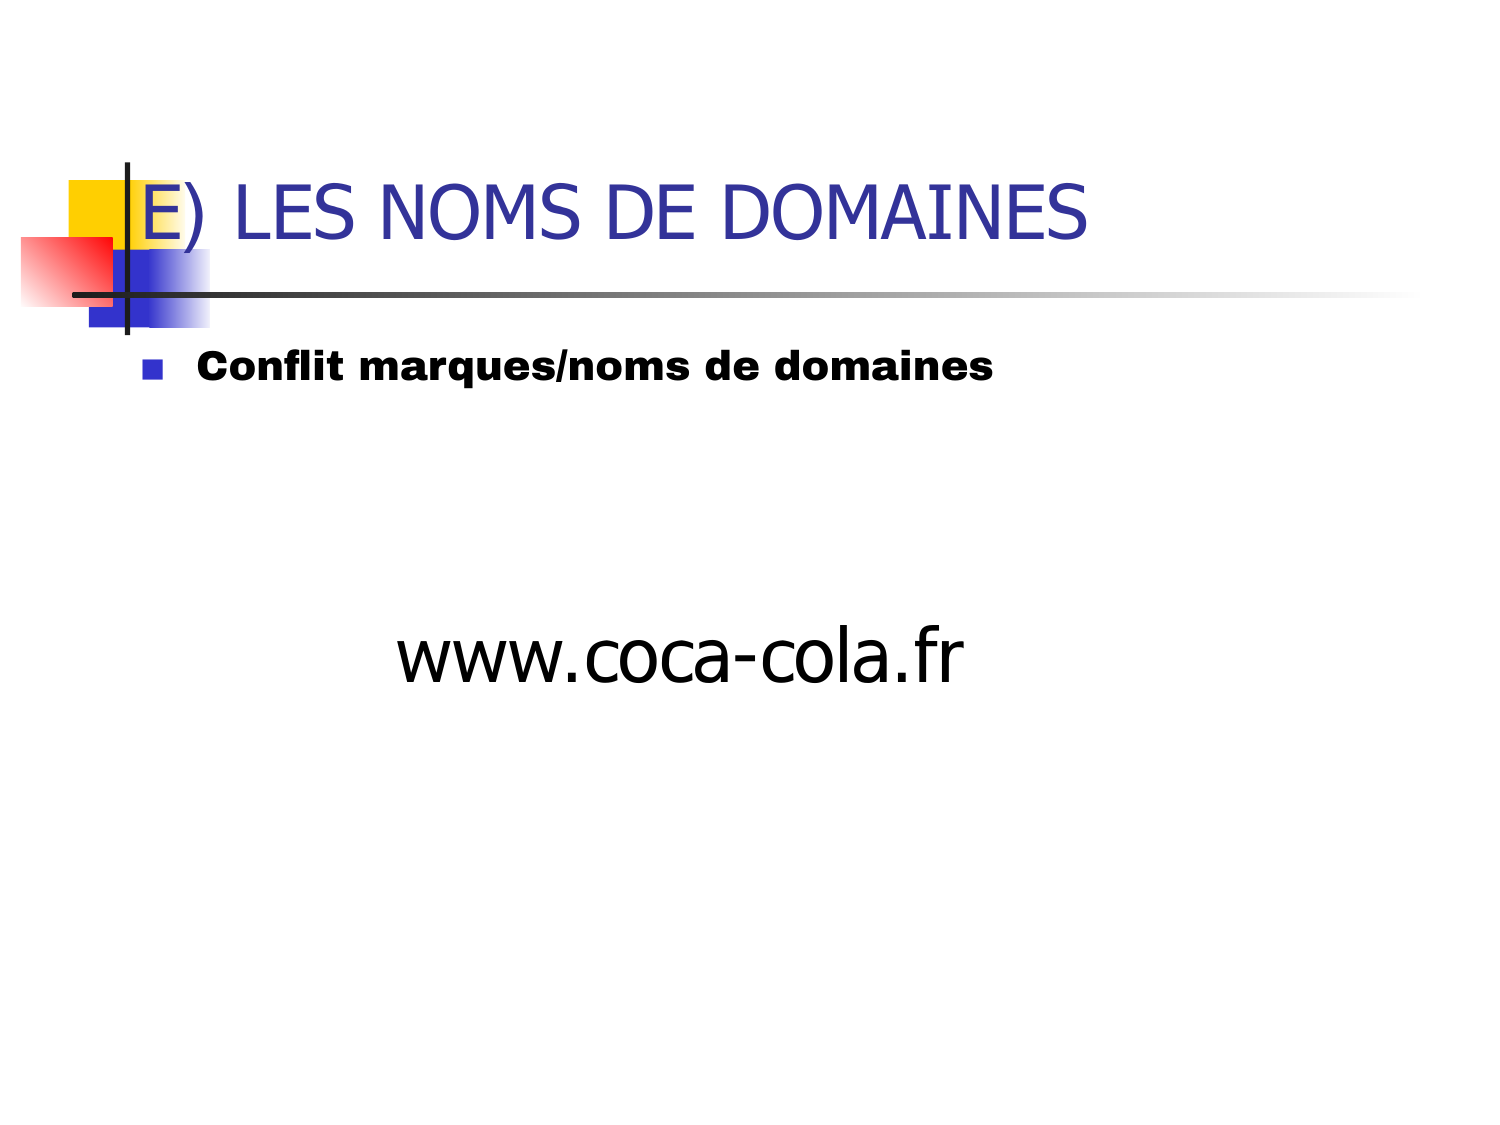

# E) LES NOMS DE DOMAINES
Conflit marques/noms de domaines
www.coca-cola.fr